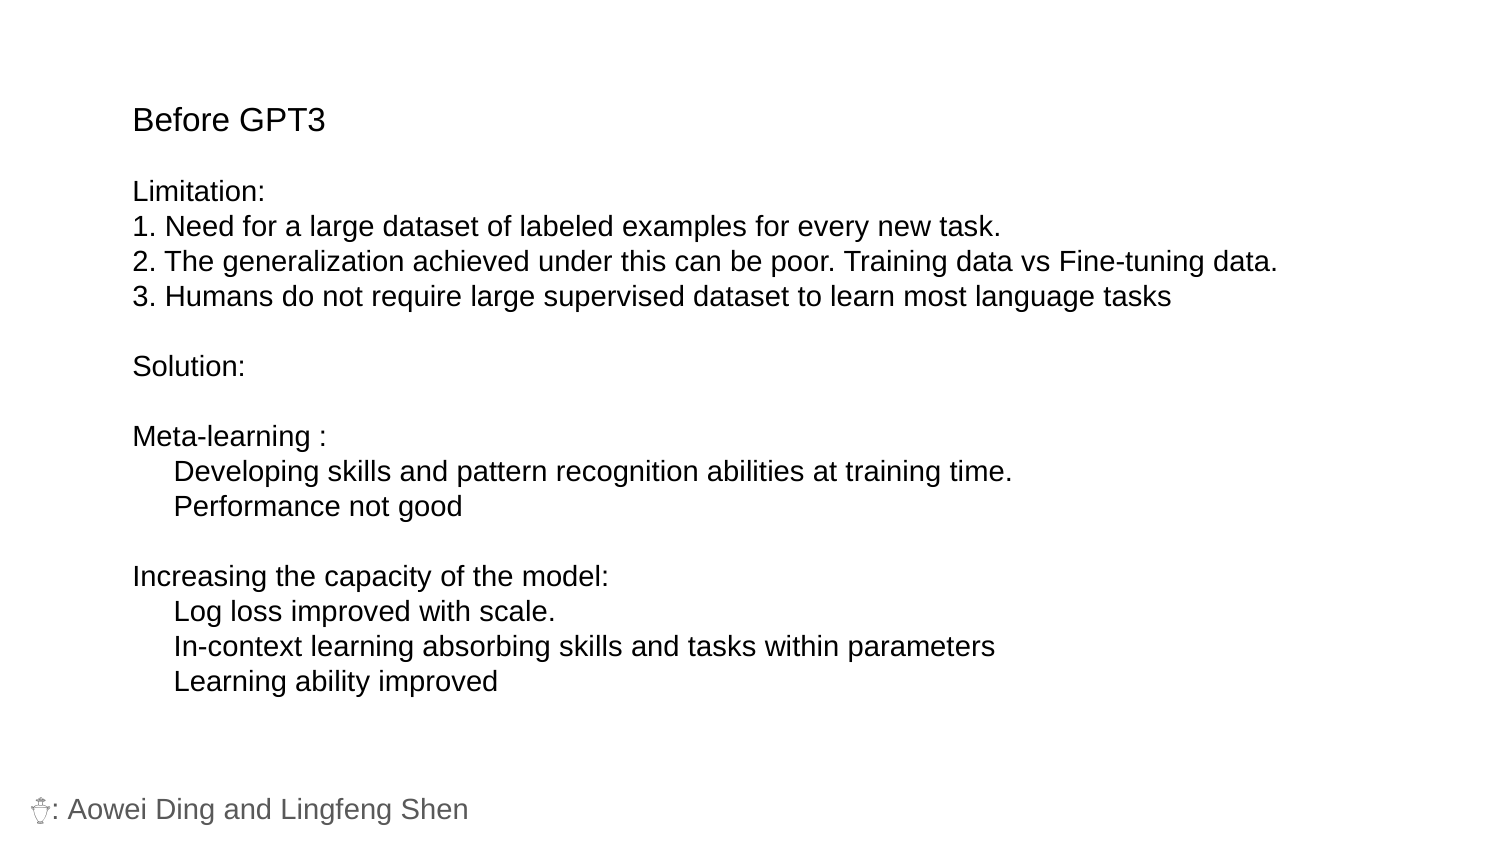

Before GPT3

Limitation:
1. Need for a large dataset of labeled examples for every new task.
2. The generalization achieved under this can be poor. Training data vs Fine-tuning data.
3. Humans do not require large supervised dataset to learn most language tasks

Solution:

Meta-learning :
     Developing skills and pattern recognition abilities at training time.
     Performance not good

Increasing the capacity of the model:
     Log loss improved with scale.
     In-context learning absorbing skills and tasks within parameters
     Learning ability improved

🏺: Aowei Ding and Lingfeng Shen